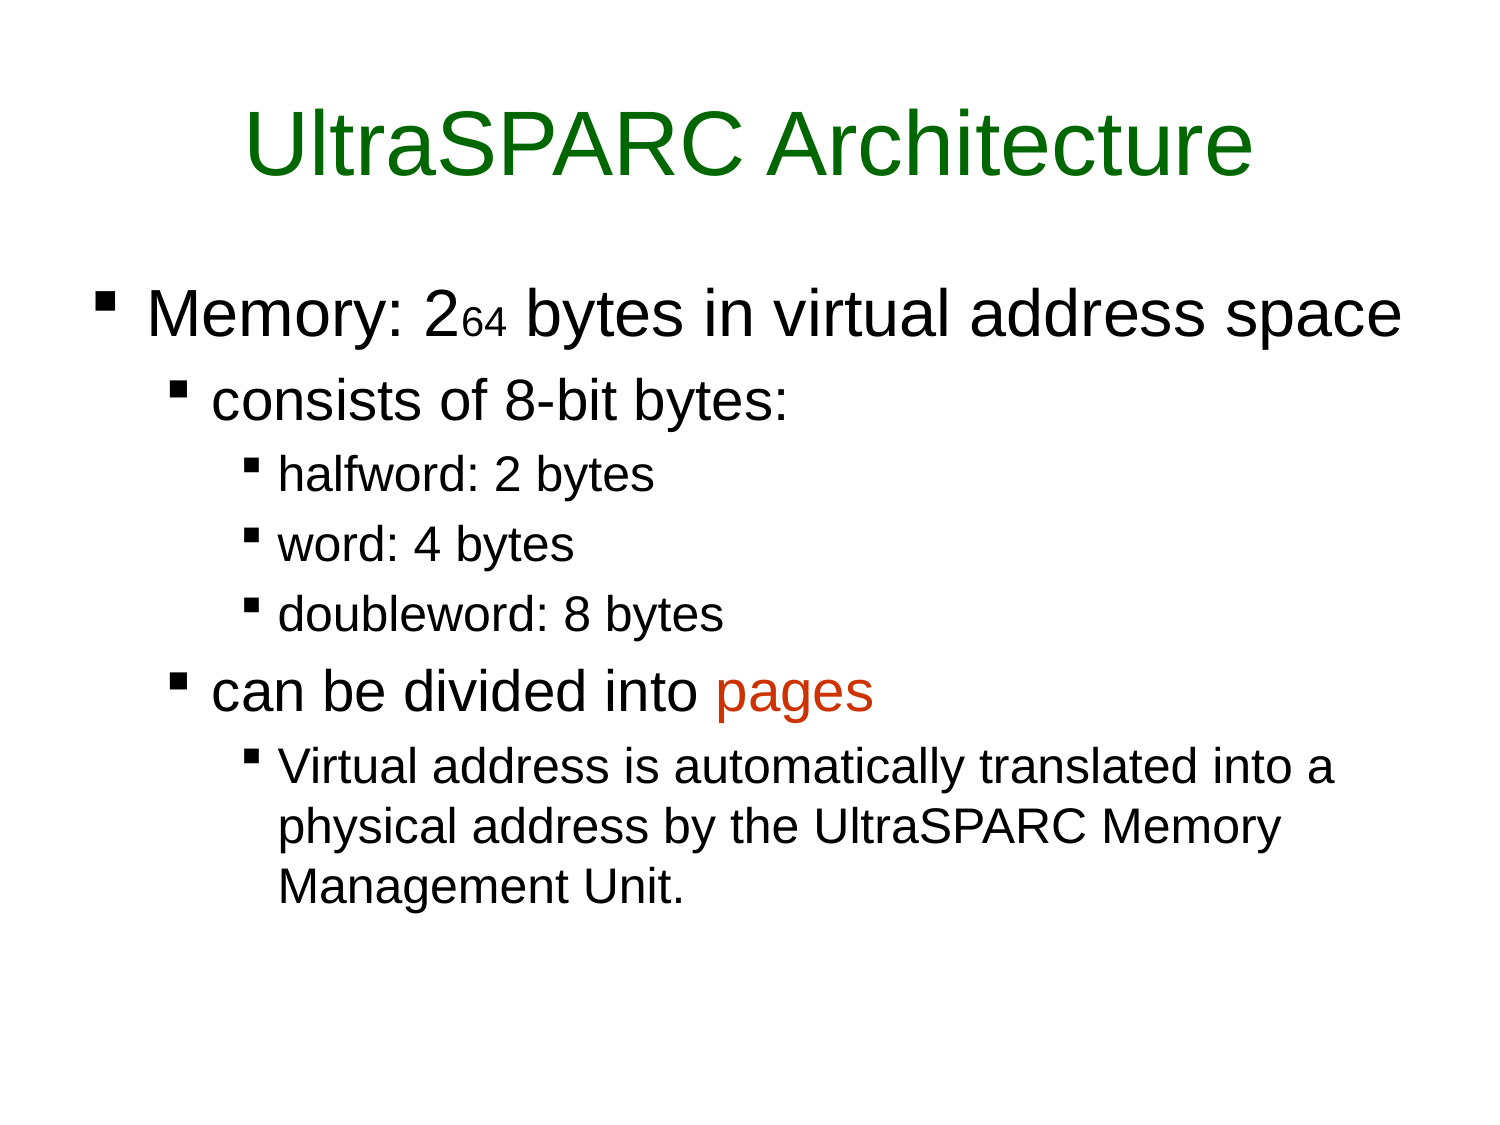

# UltraSPARC Architecture
Memory: 264 bytes in virtual address space
consists of 8-bit bytes:
halfword: 2 bytes
word: 4 bytes
doubleword: 8 bytes
can be divided into pages
Virtual address is automatically translated into a physical address by the UltraSPARC Memory Management Unit.